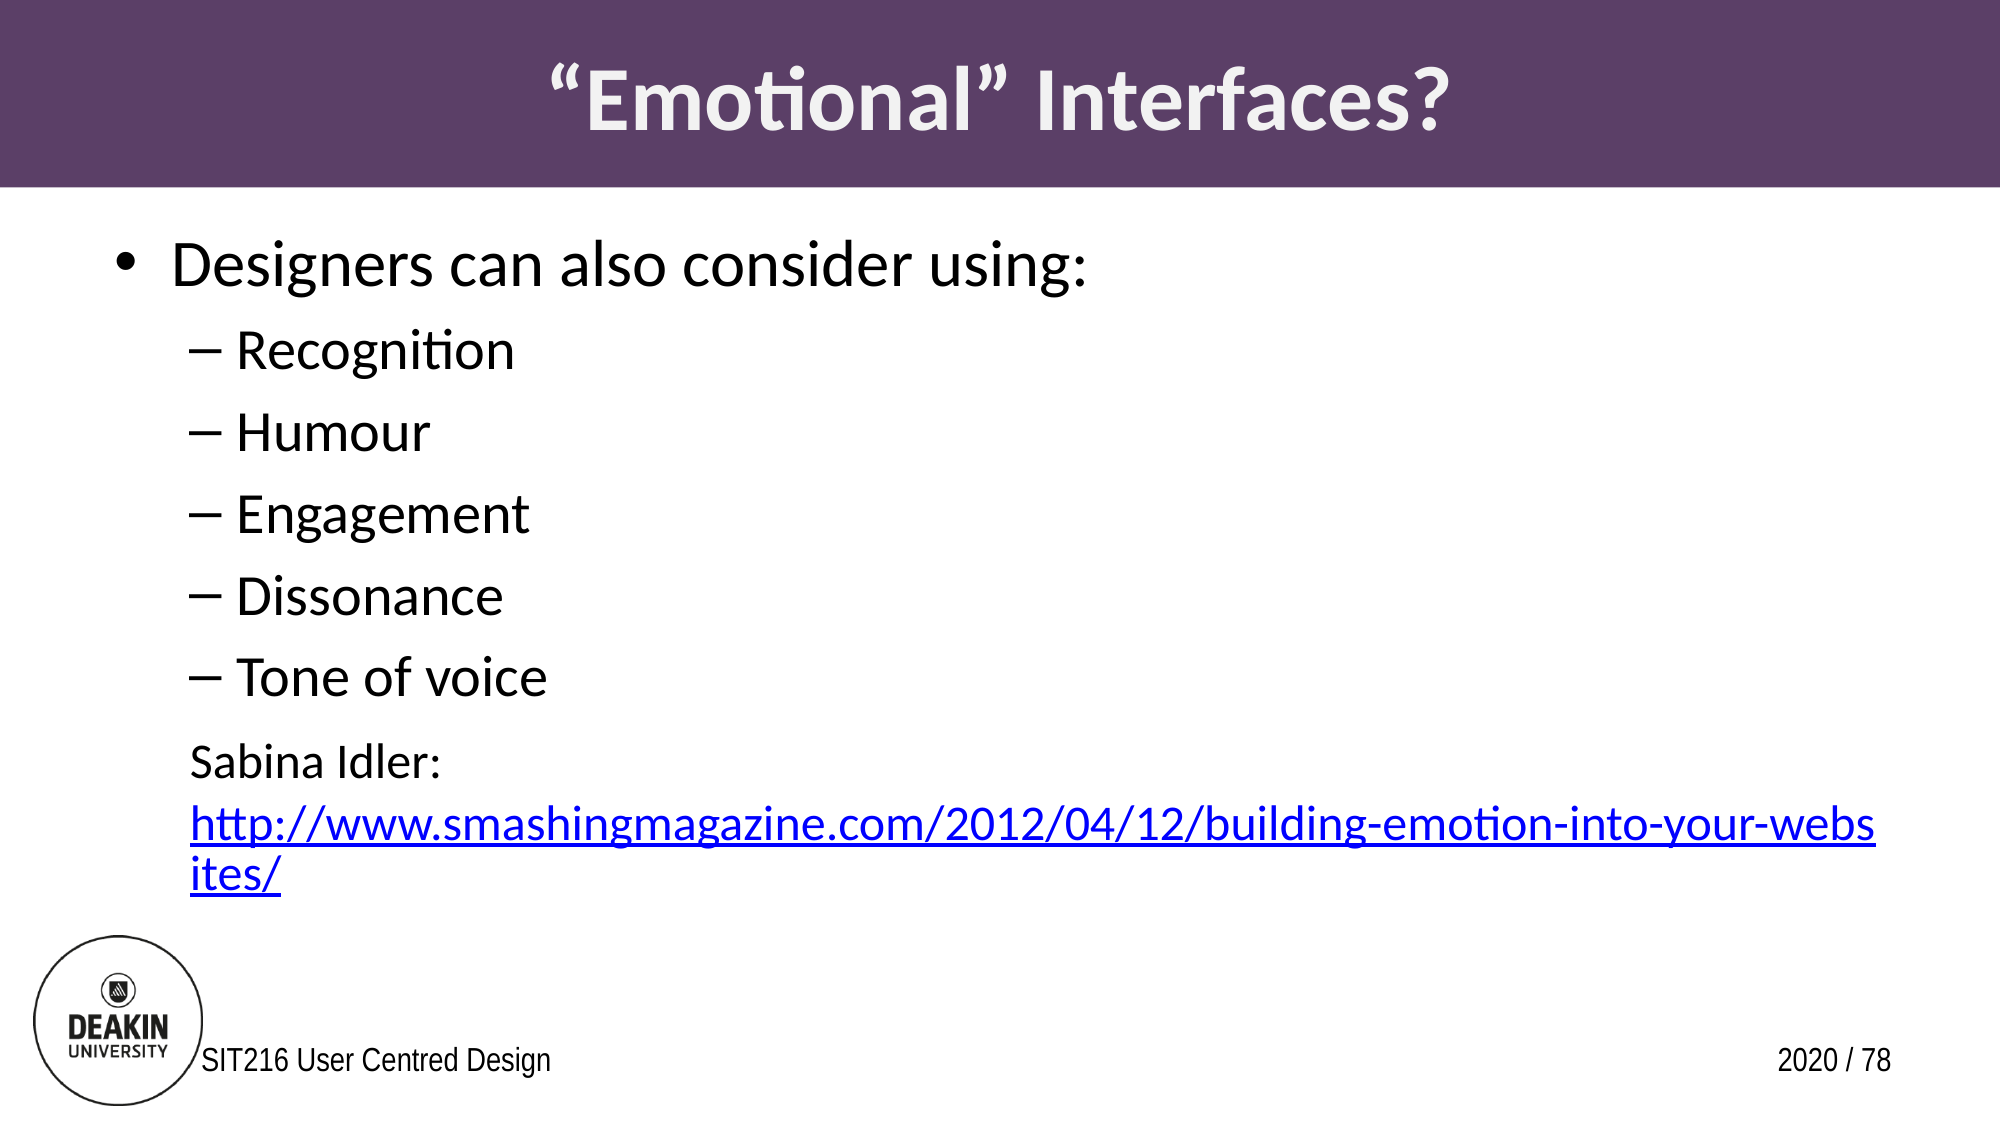

# “Emotional” Interfaces?
Designers can also consider using:
Recognition
Humour
Engagement
Dissonance
Tone of voice
Sabina Idler: http://www.smashingmagazine.com/2012/04/12/building-emotion-into-your-websites/